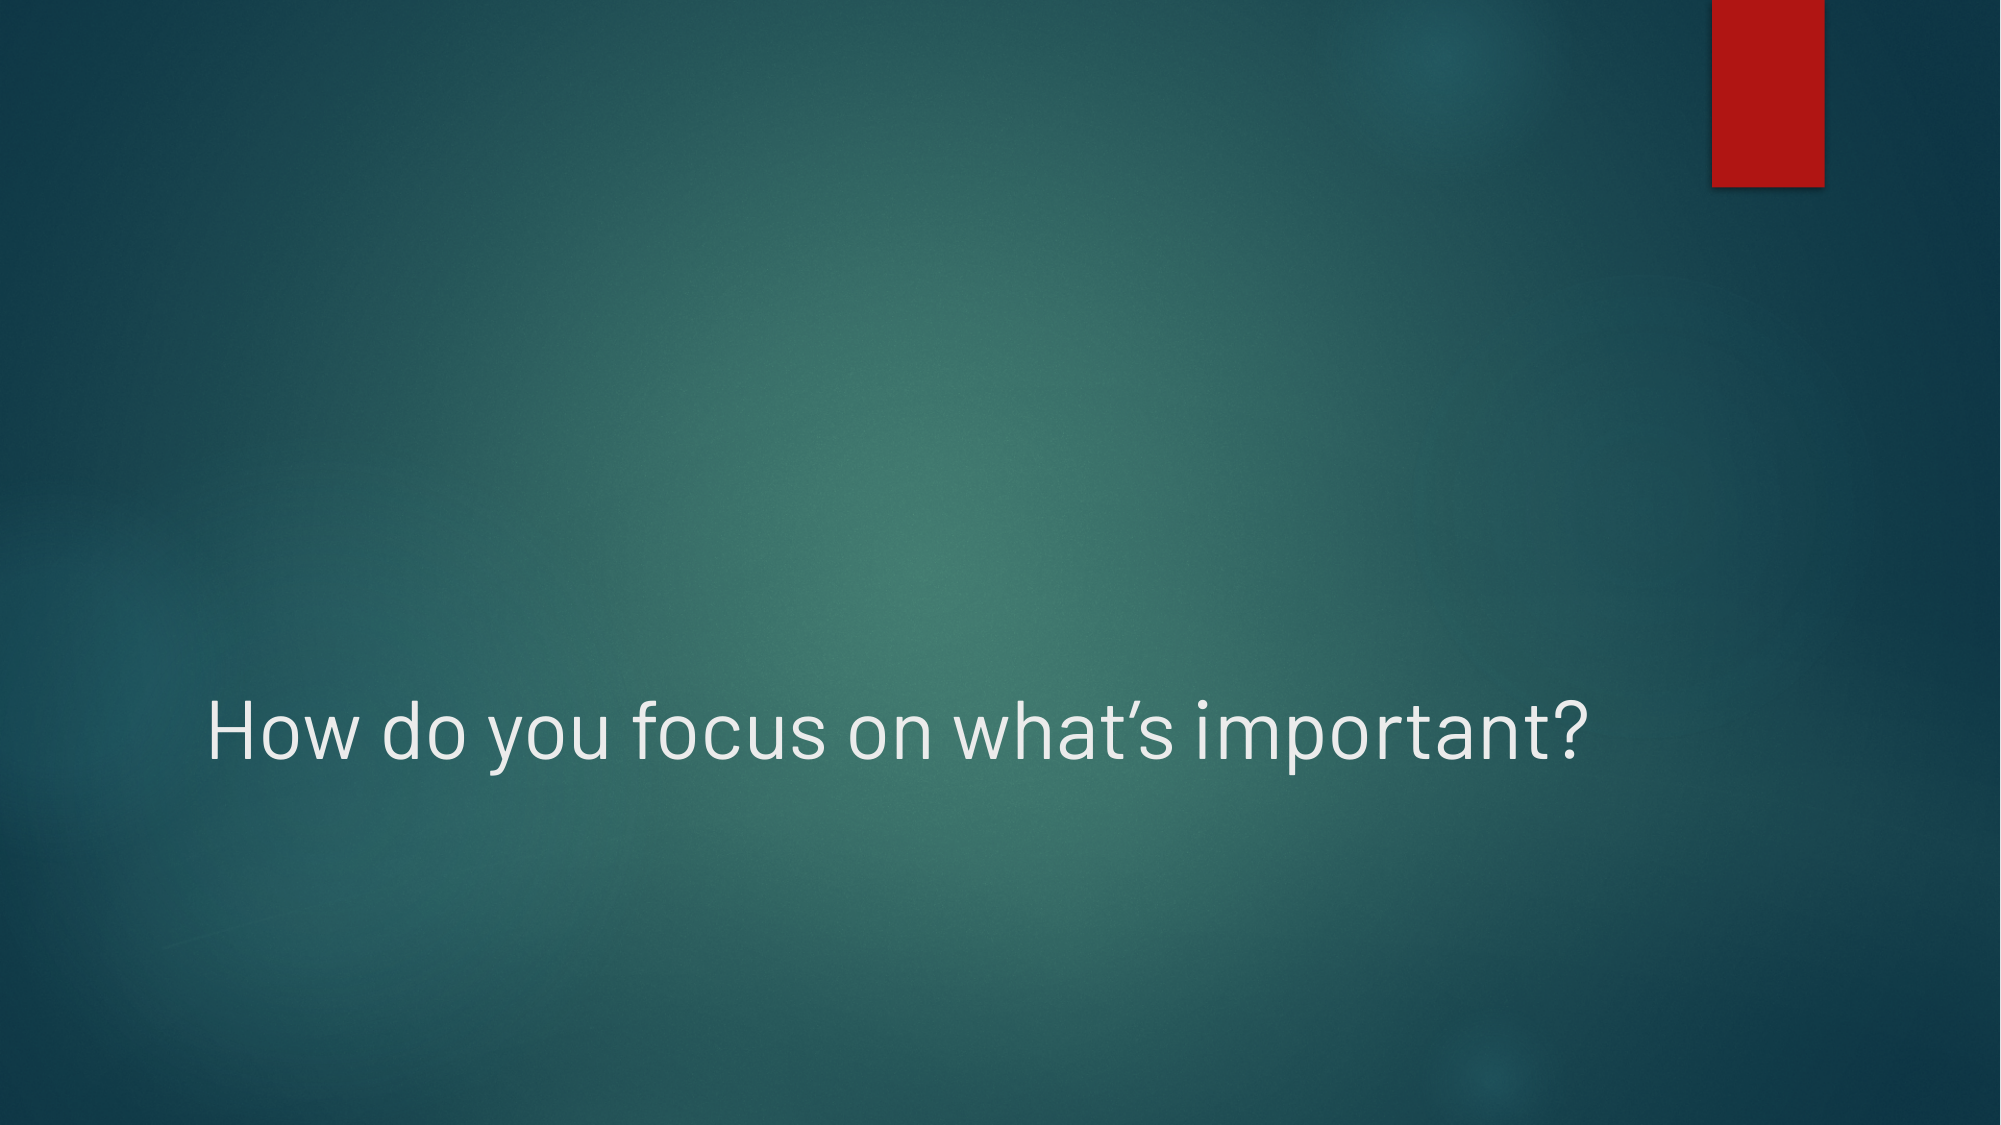

# How do you focus on what’s important?